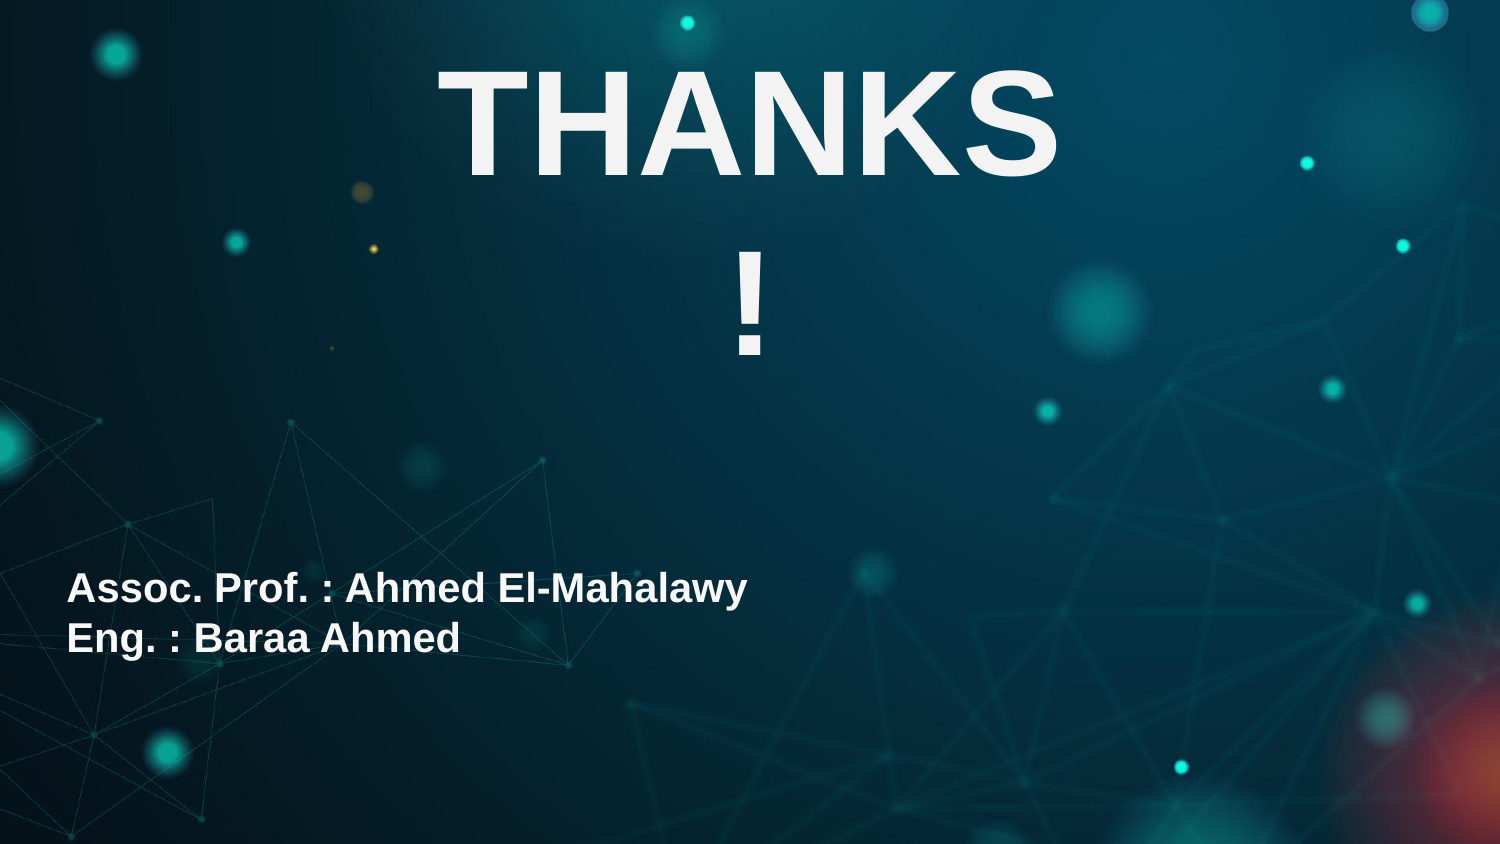

THANKS!
Assoc. Prof. : Ahmed El-Mahalawy
Eng. : Baraa Ahmed